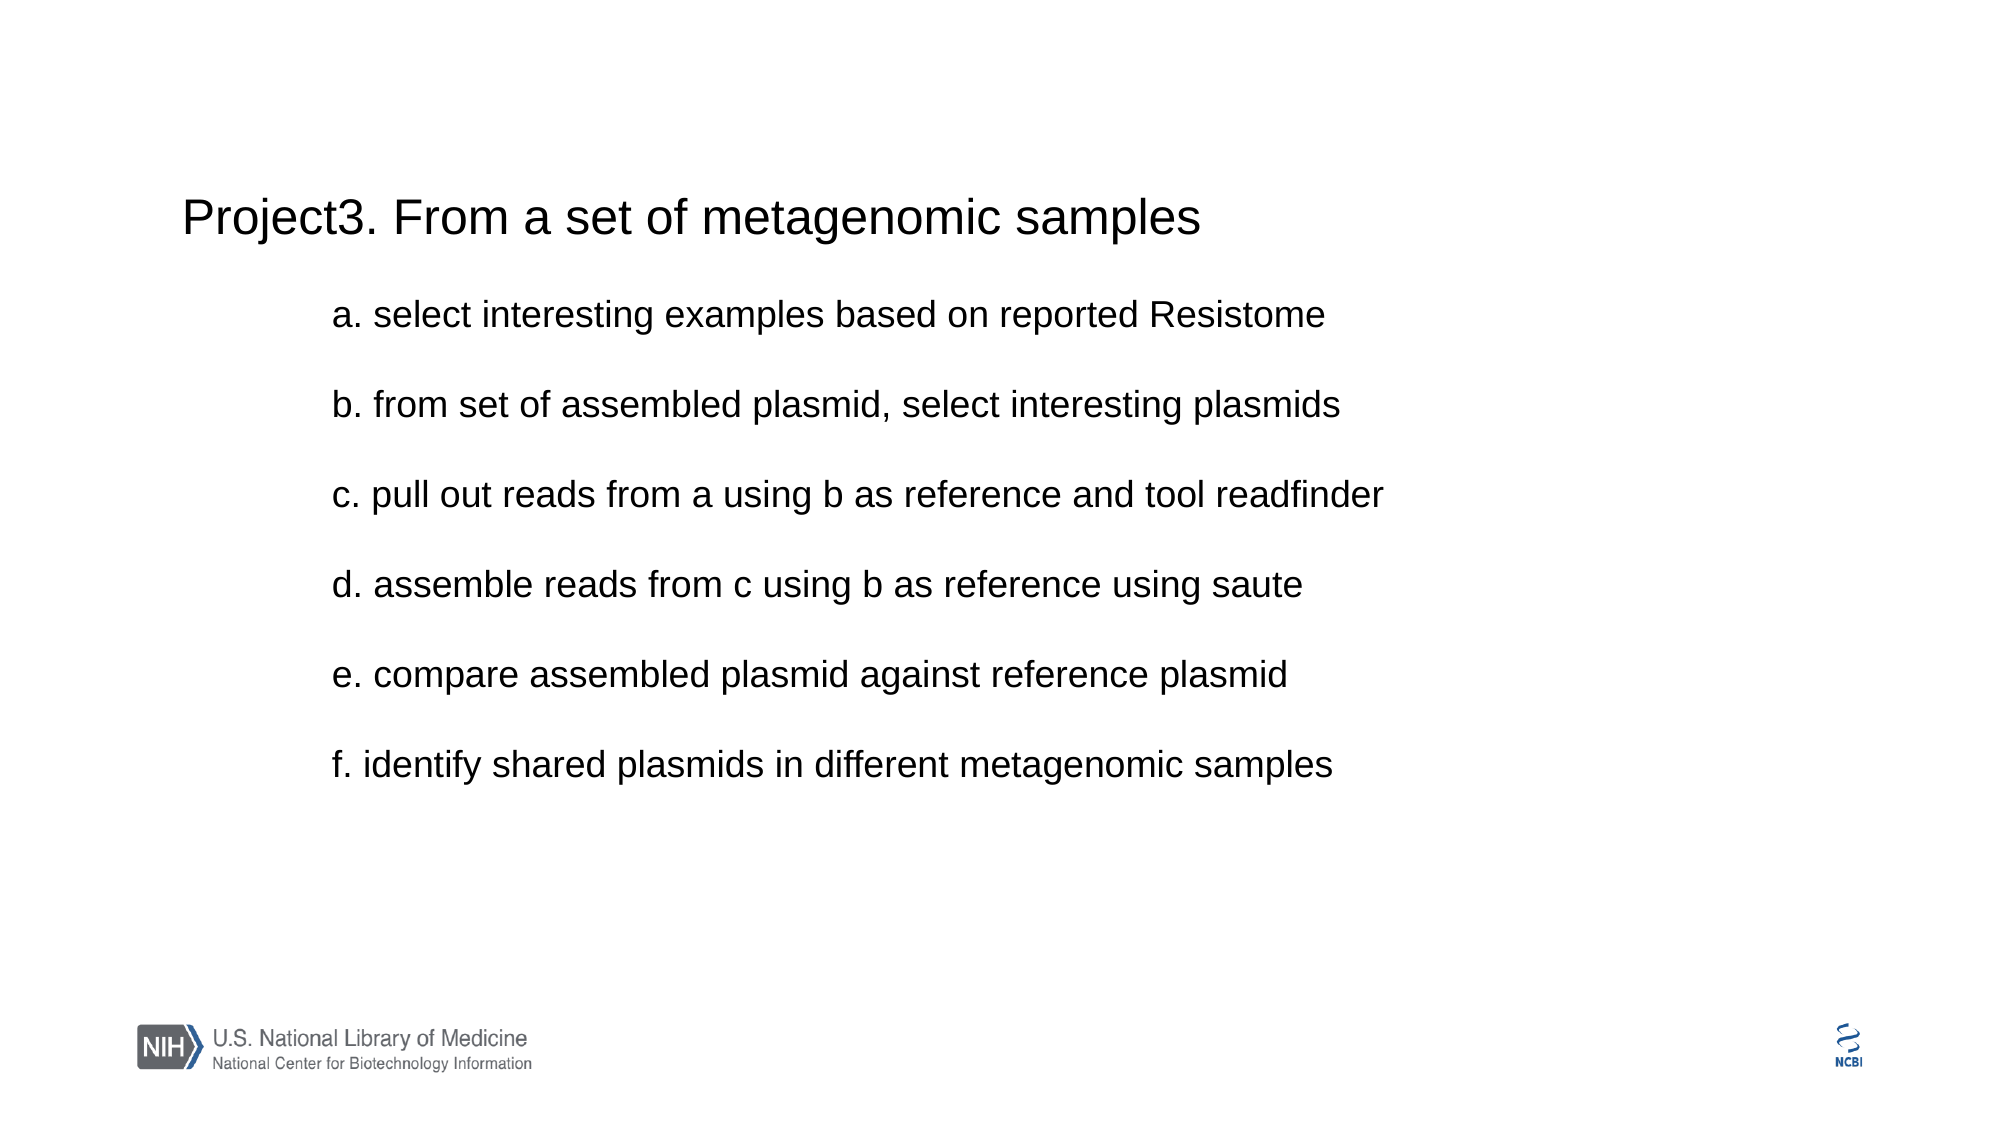

Project3. From a set of metagenomic samples

	a. select interesting examples based on reported Resistome

	b. from set of assembled plasmid, select interesting plasmids

	c. pull out reads from a using b as reference and tool readfinder

	d. assemble reads from c using b as reference using saute

	e. compare assembled plasmid against reference plasmid

	f. identify shared plasmids in different metagenomic samples